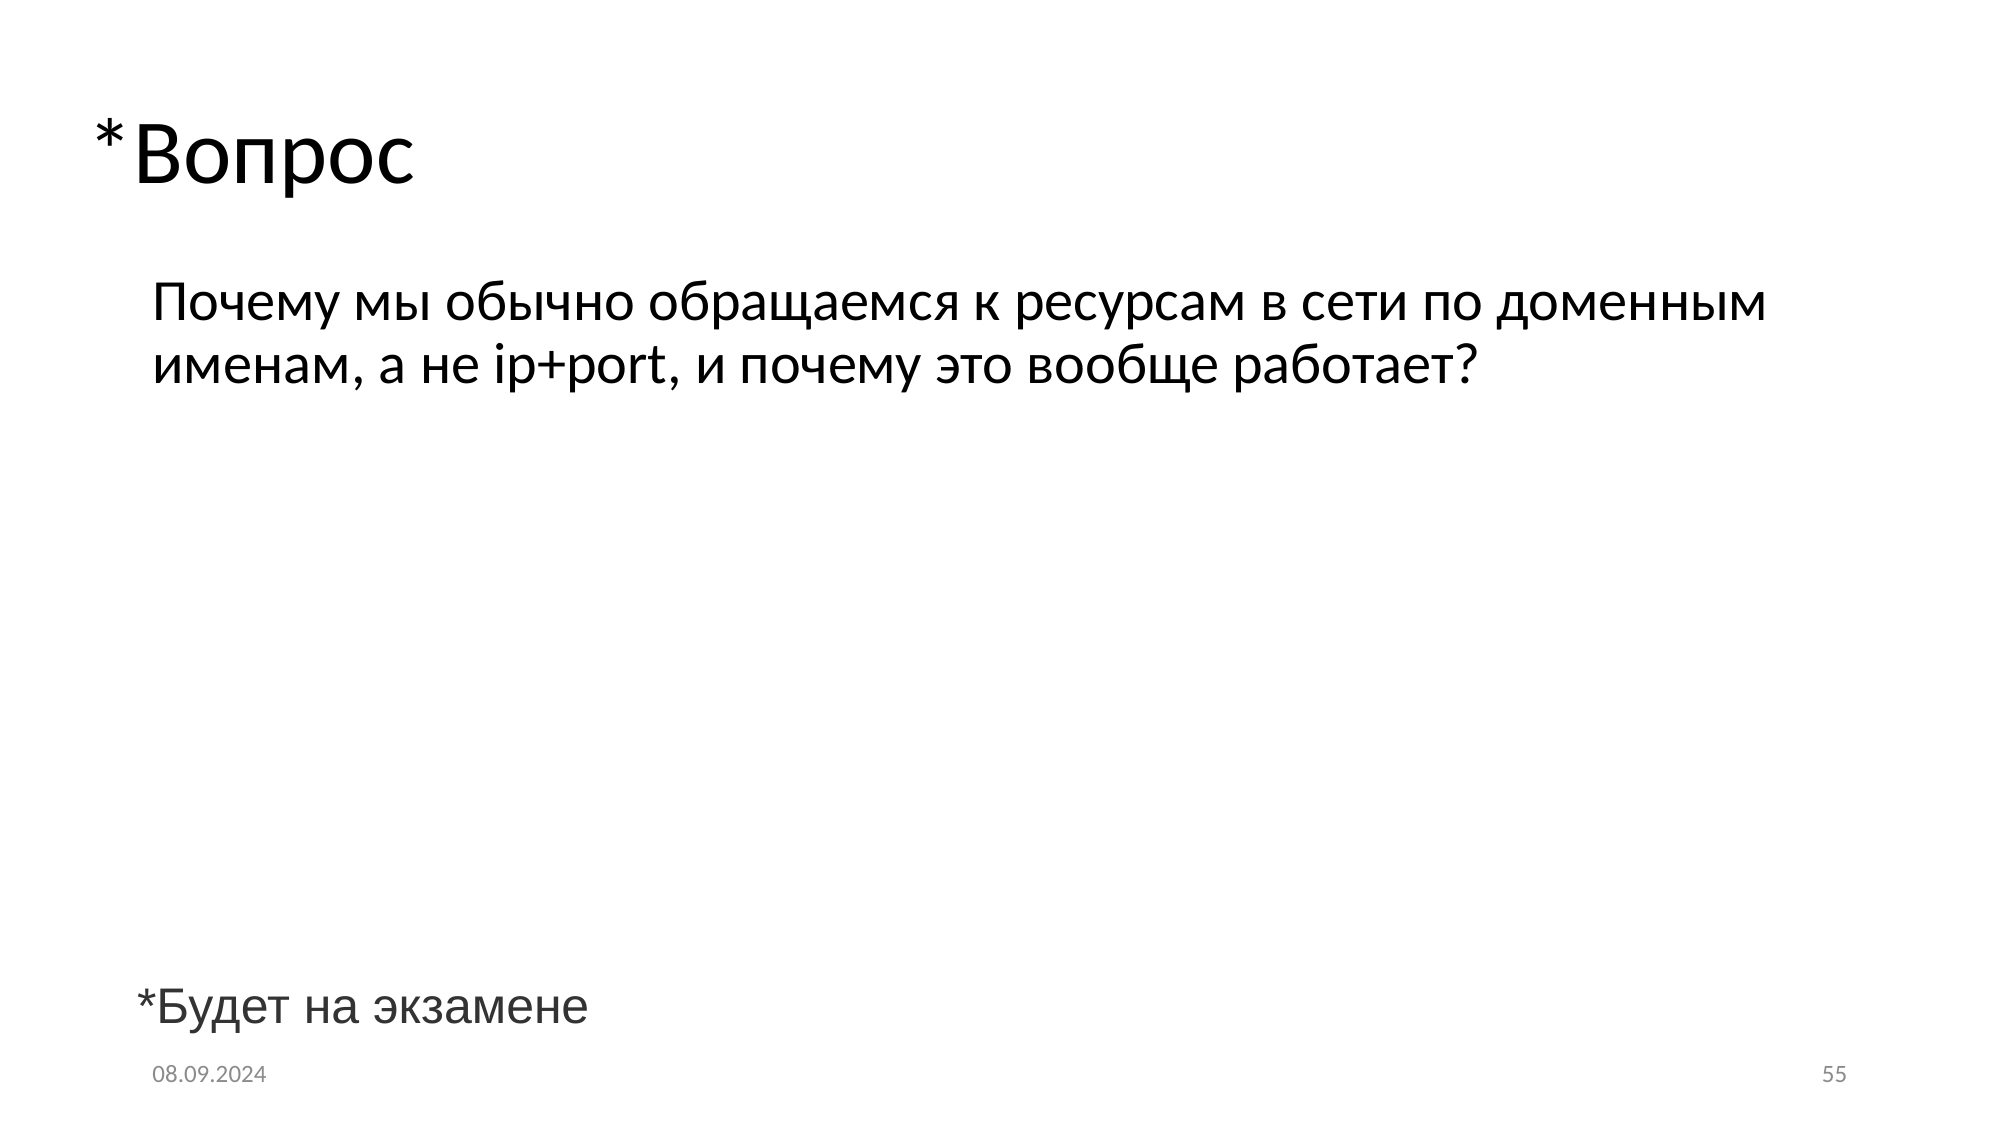

# *Вопрос
Почему мы обычно обращаемся к ресурсам в сети по доменным именам, а не ip+port, и почему это вообще работает?
*Будет на экзамене
08.09.2024
55